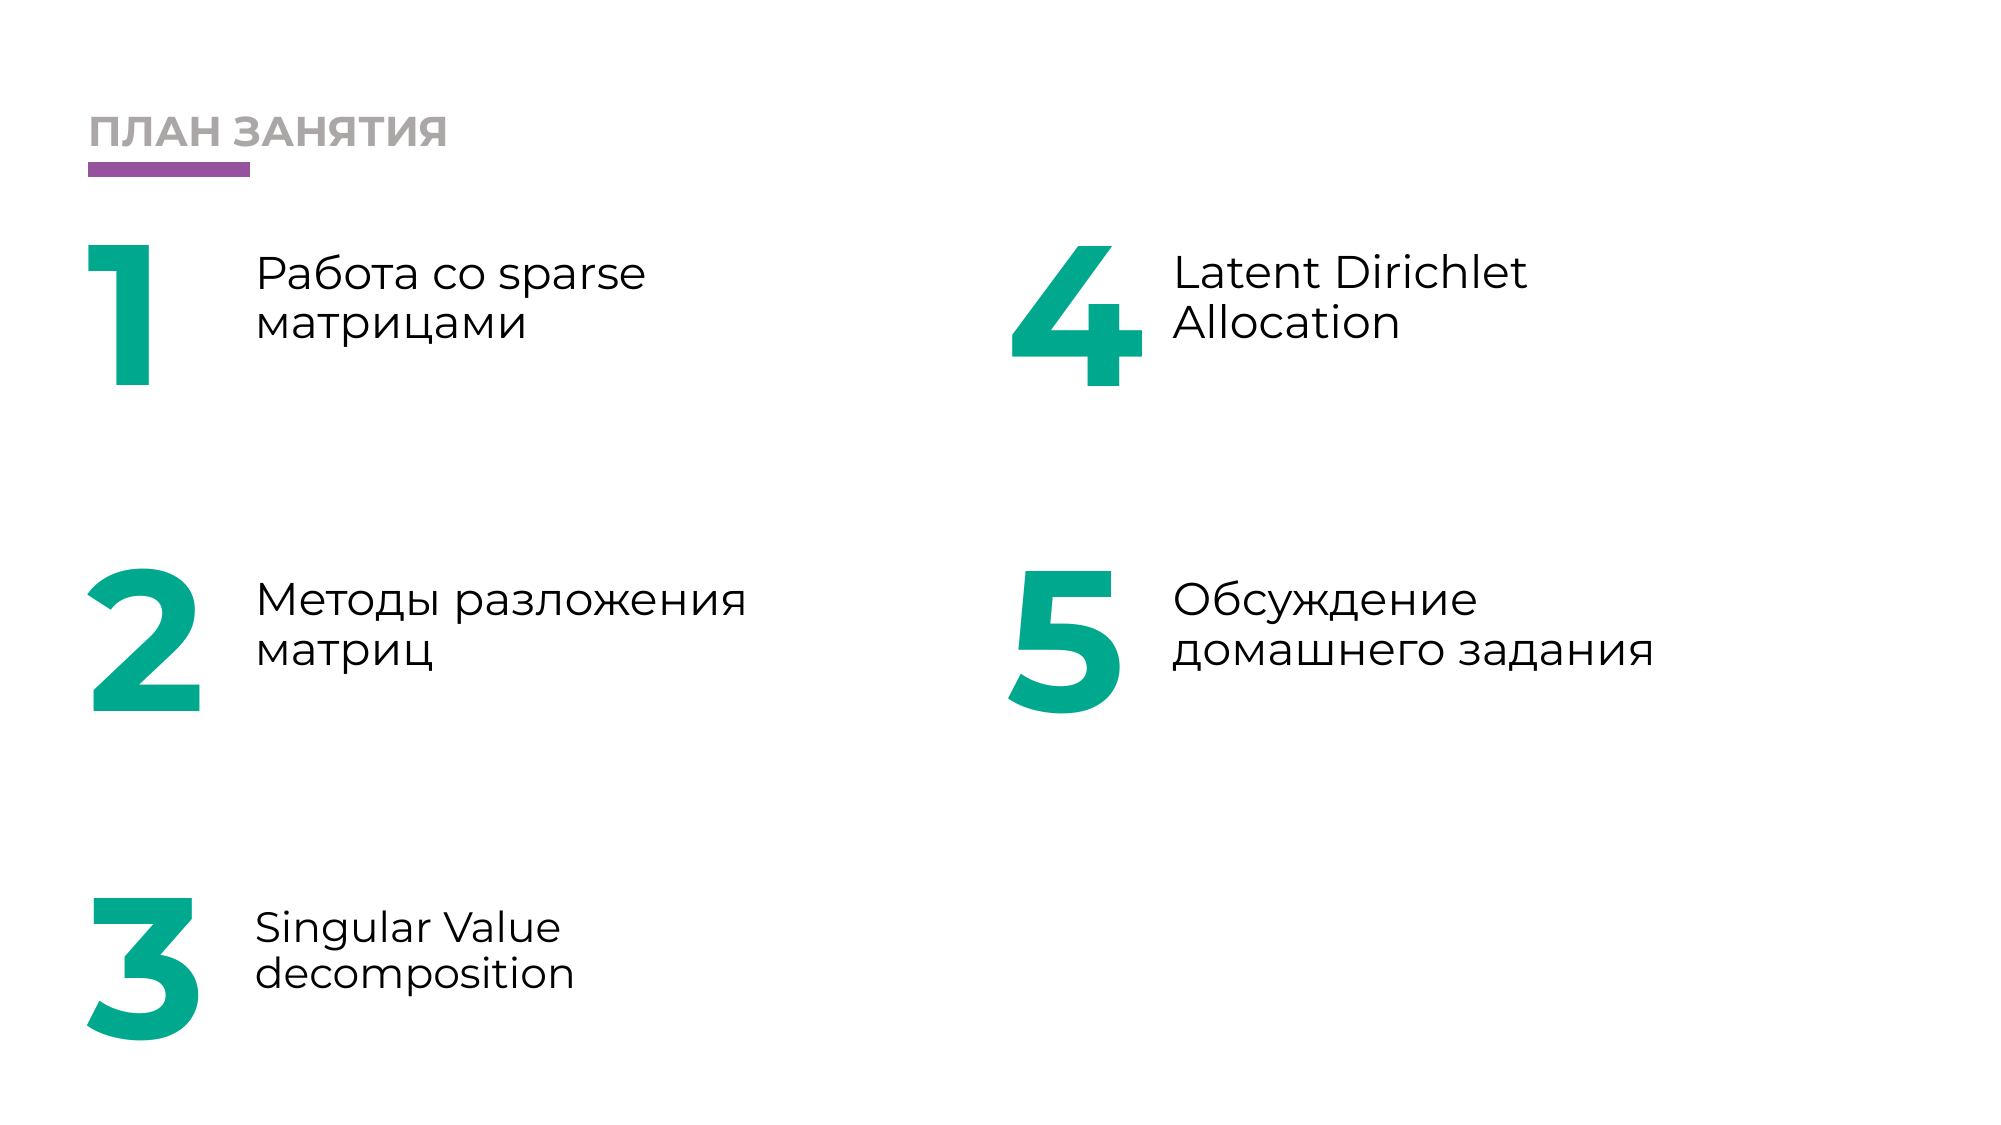

ПЛАН ЗАНЯТИЯ
1
Latent Dirichlet Allocation
Работа со sparse матрицами
4
2
5
Обсуждение домашнего задания
Методы разложения матриц
3
Singular Value decomposition